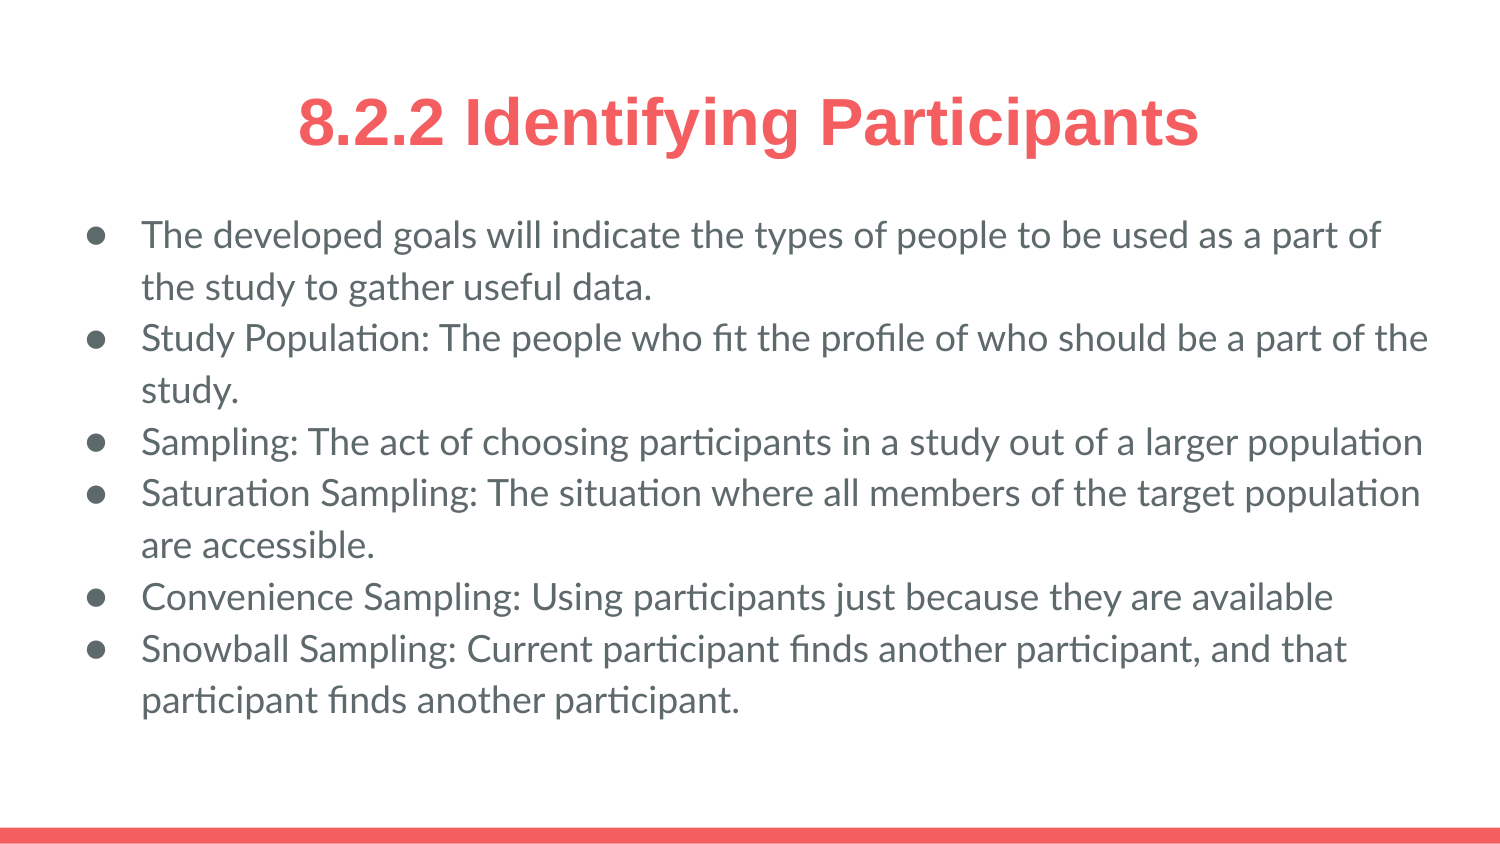

# 8.2.2 Identifying Participants
The developed goals will indicate the types of people to be used as a part of the study to gather useful data.
Study Population: The people who fit the profile of who should be a part of the study.
Sampling: The act of choosing participants in a study out of a larger population
Saturation Sampling: The situation where all members of the target population are accessible.
Convenience Sampling: Using participants just because they are available
Snowball Sampling: Current participant finds another participant, and that participant finds another participant.